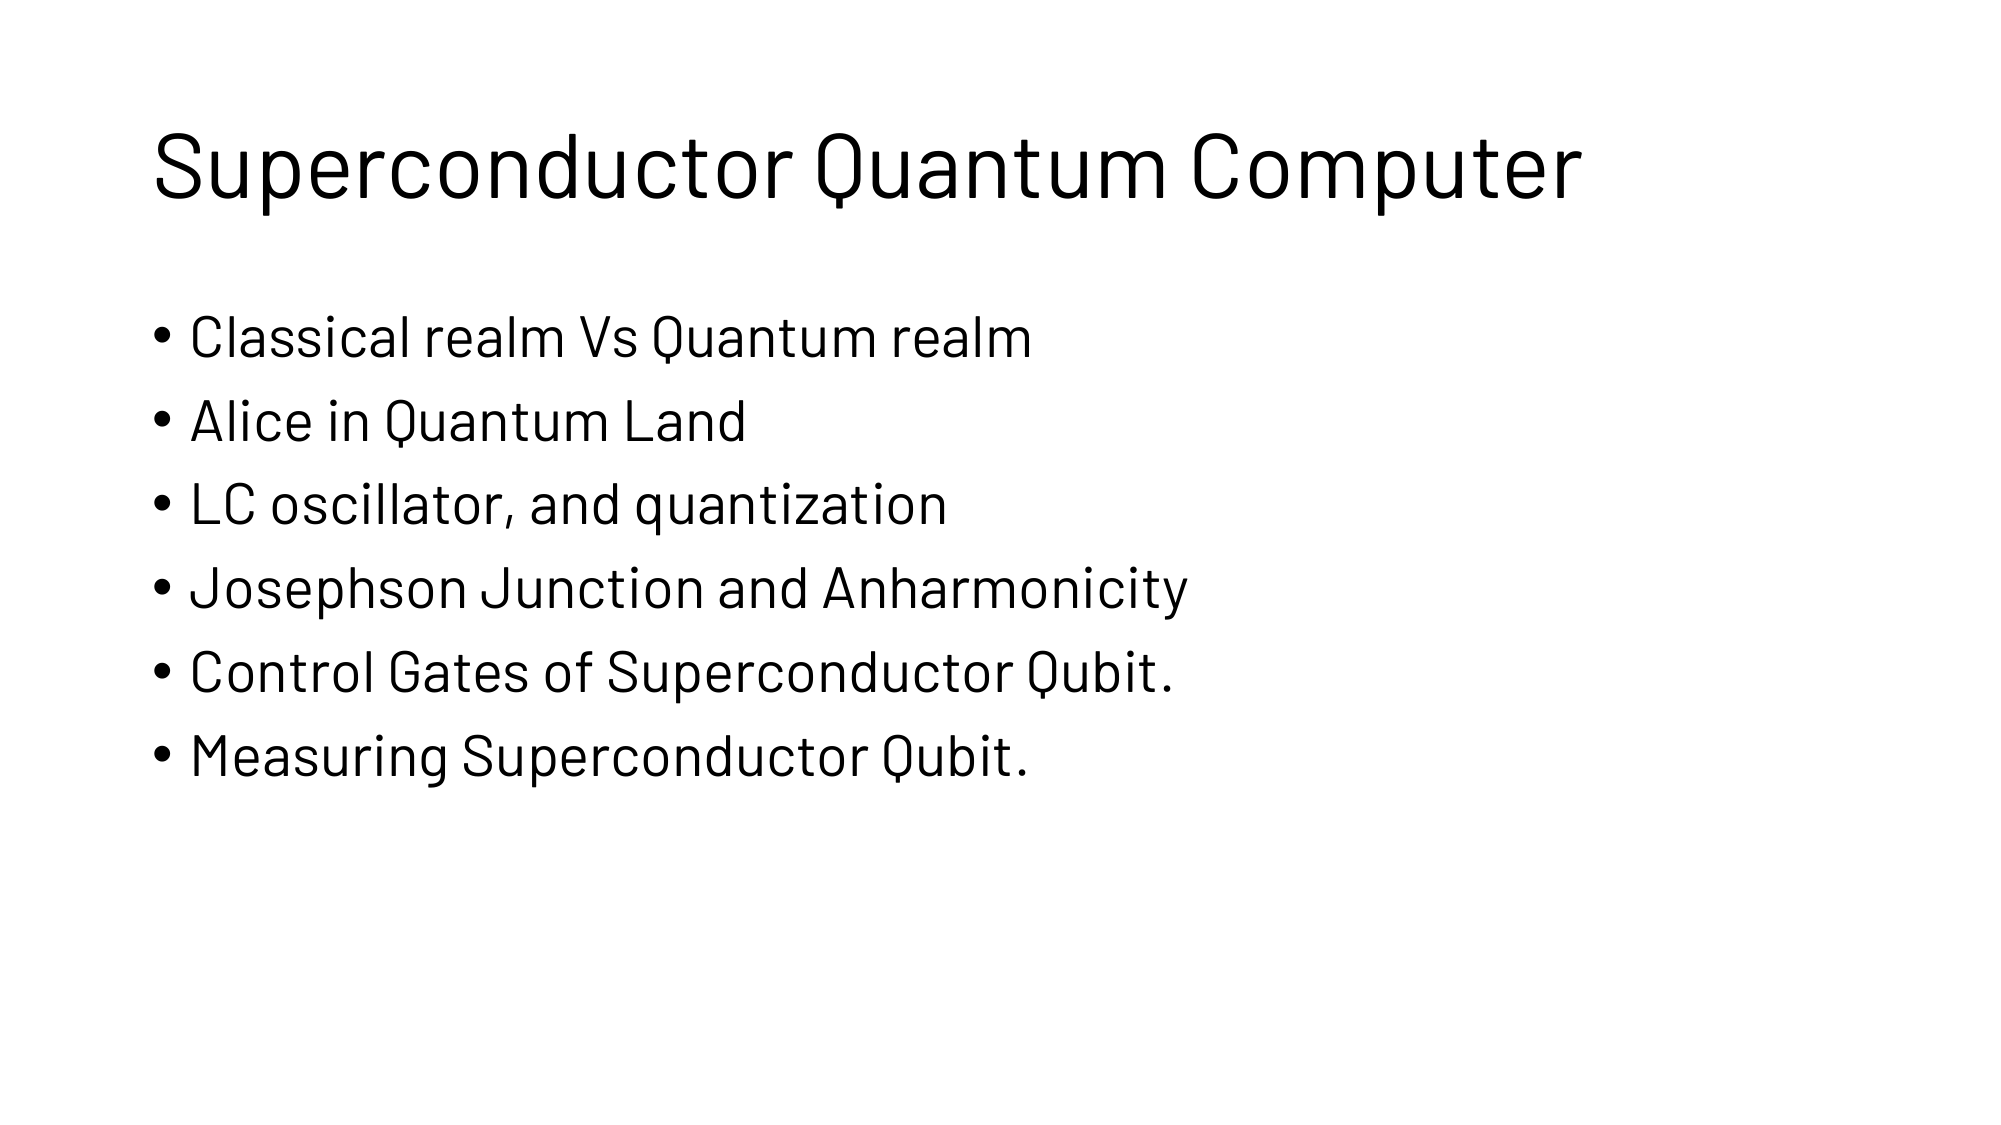

# Superconductor Quantum Computer
Classical realm Vs Quantum realm
Alice in Quantum Land
LC oscillator, and quantization
Josephson Junction and Anharmonicity
Control Gates of Superconductor Qubit.
Measuring Superconductor Qubit.